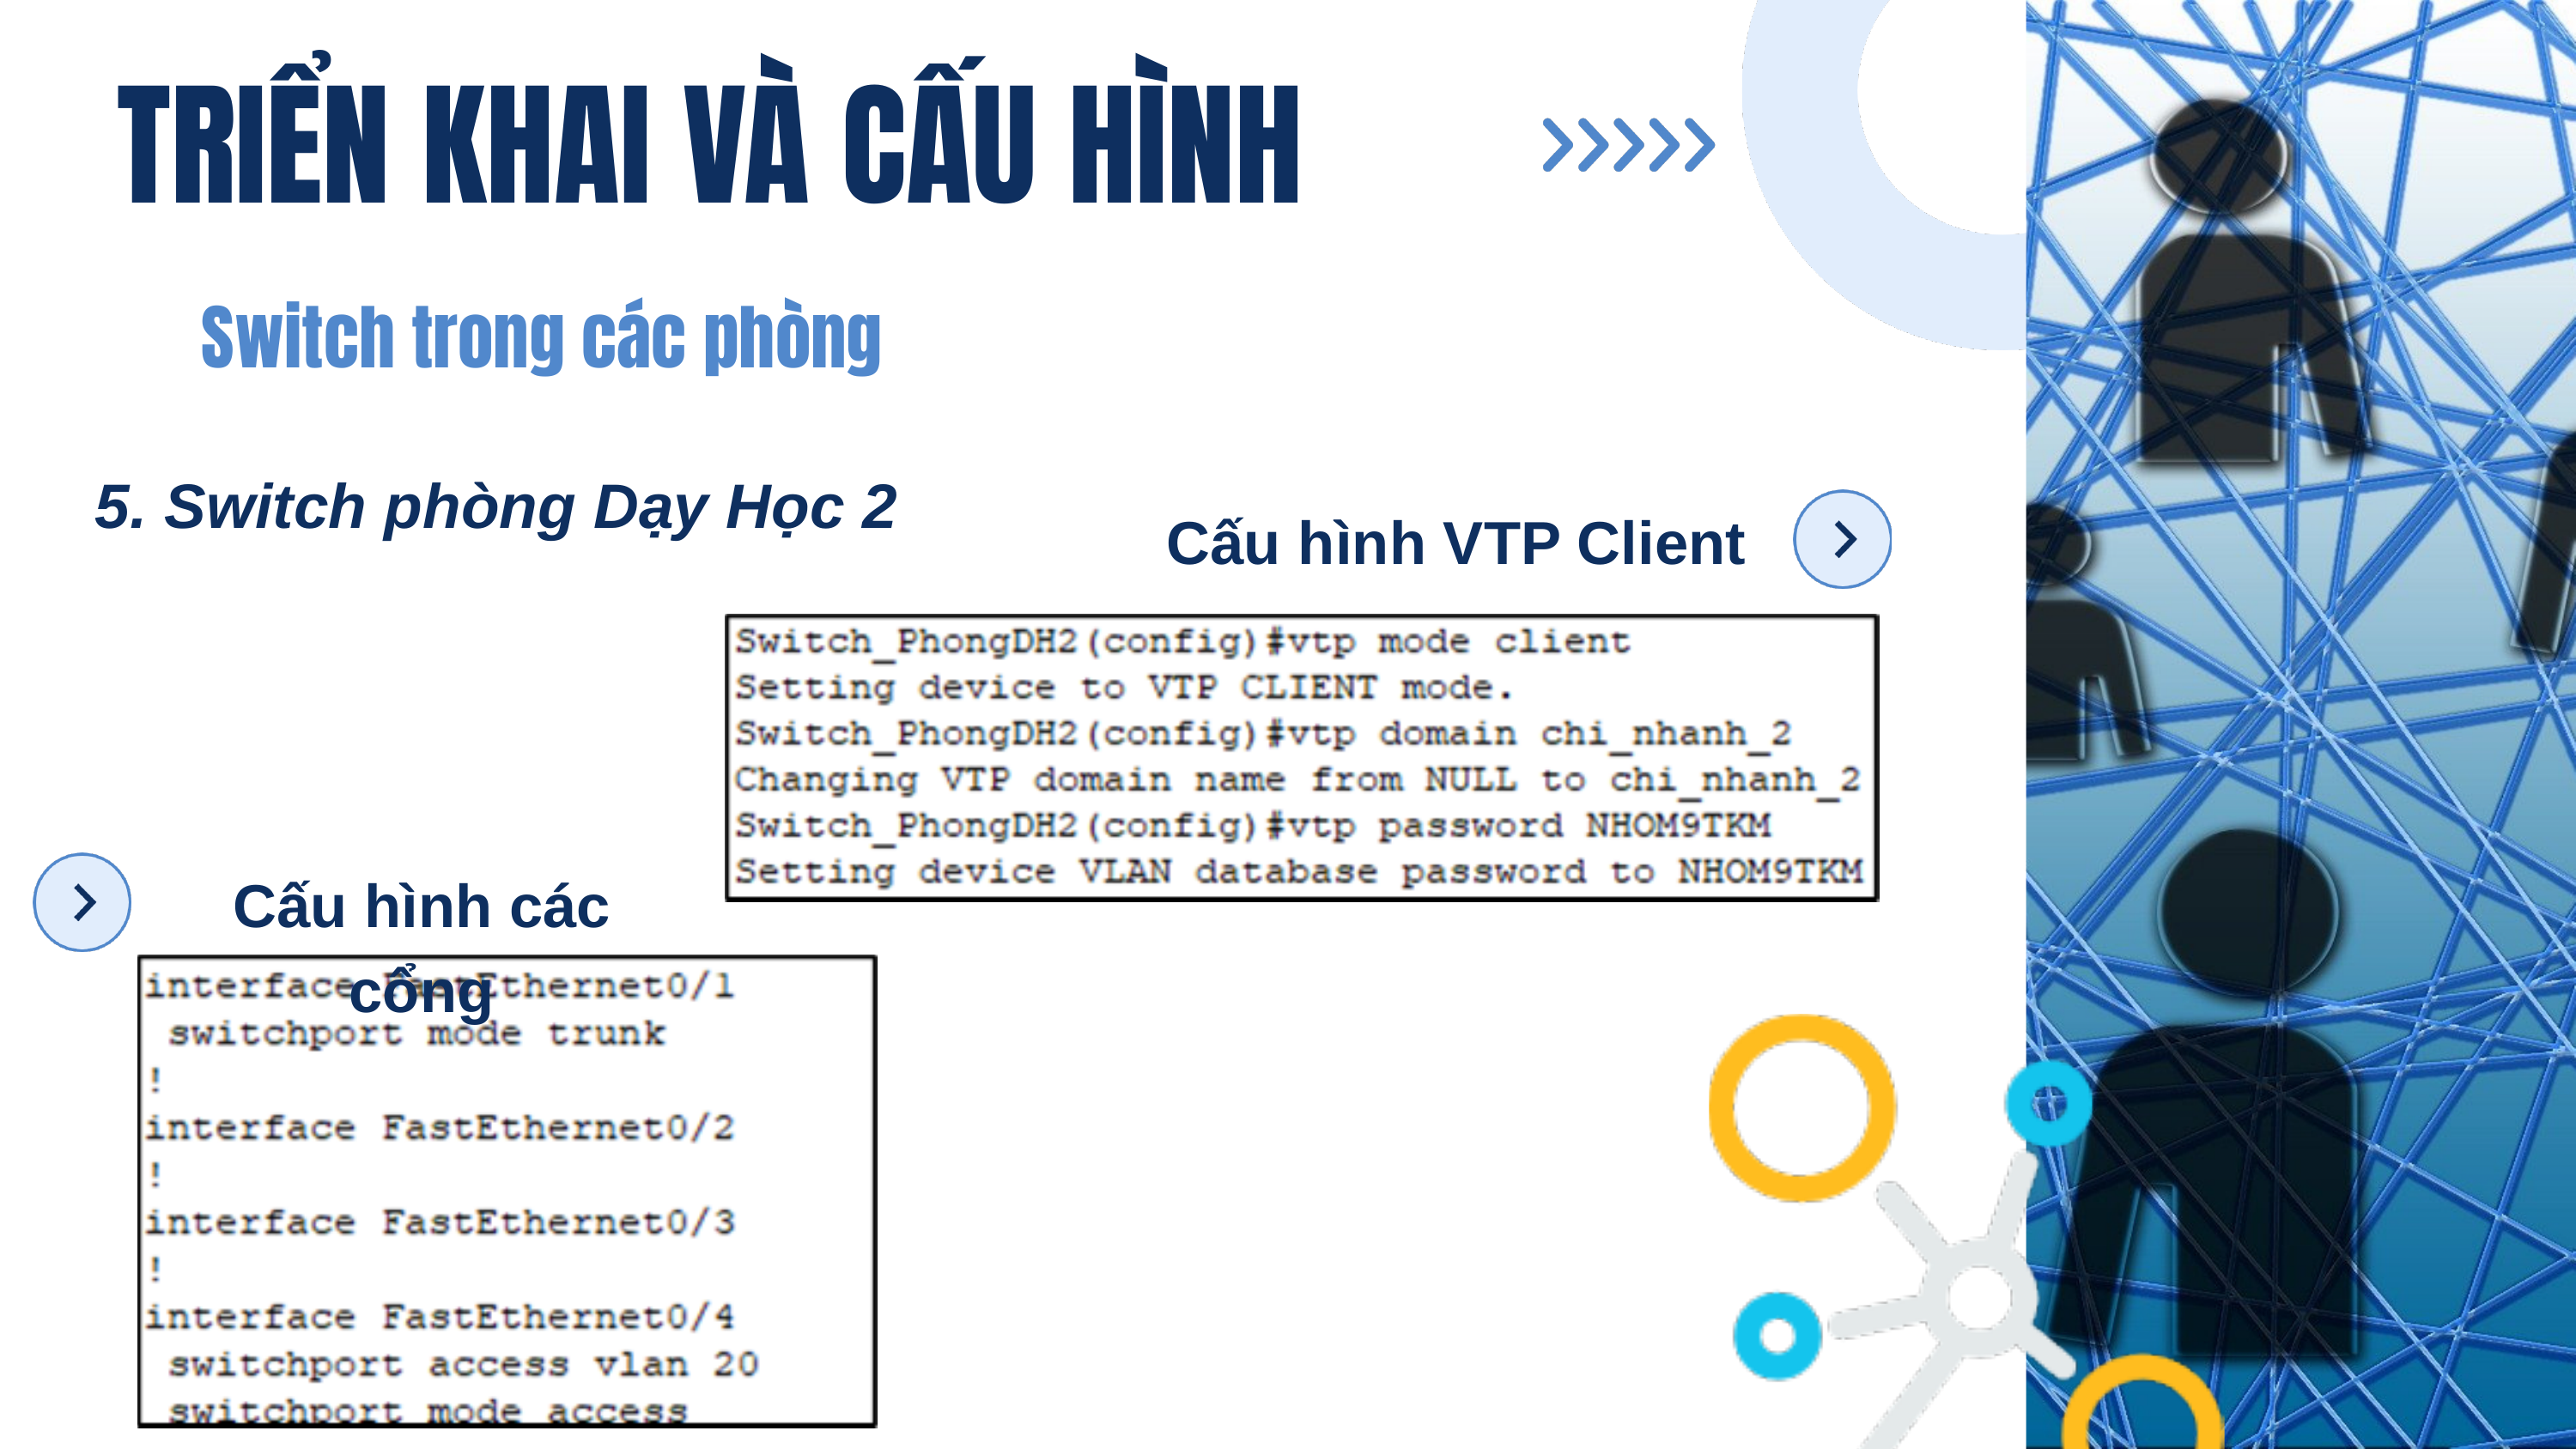

TRIỂN KHAI VÀ CẤU HÌNH

Switch trong các phòng
5. Switch phòng Dạy Học 2

Cấu hình VTP Client

Cấu hình các cổng